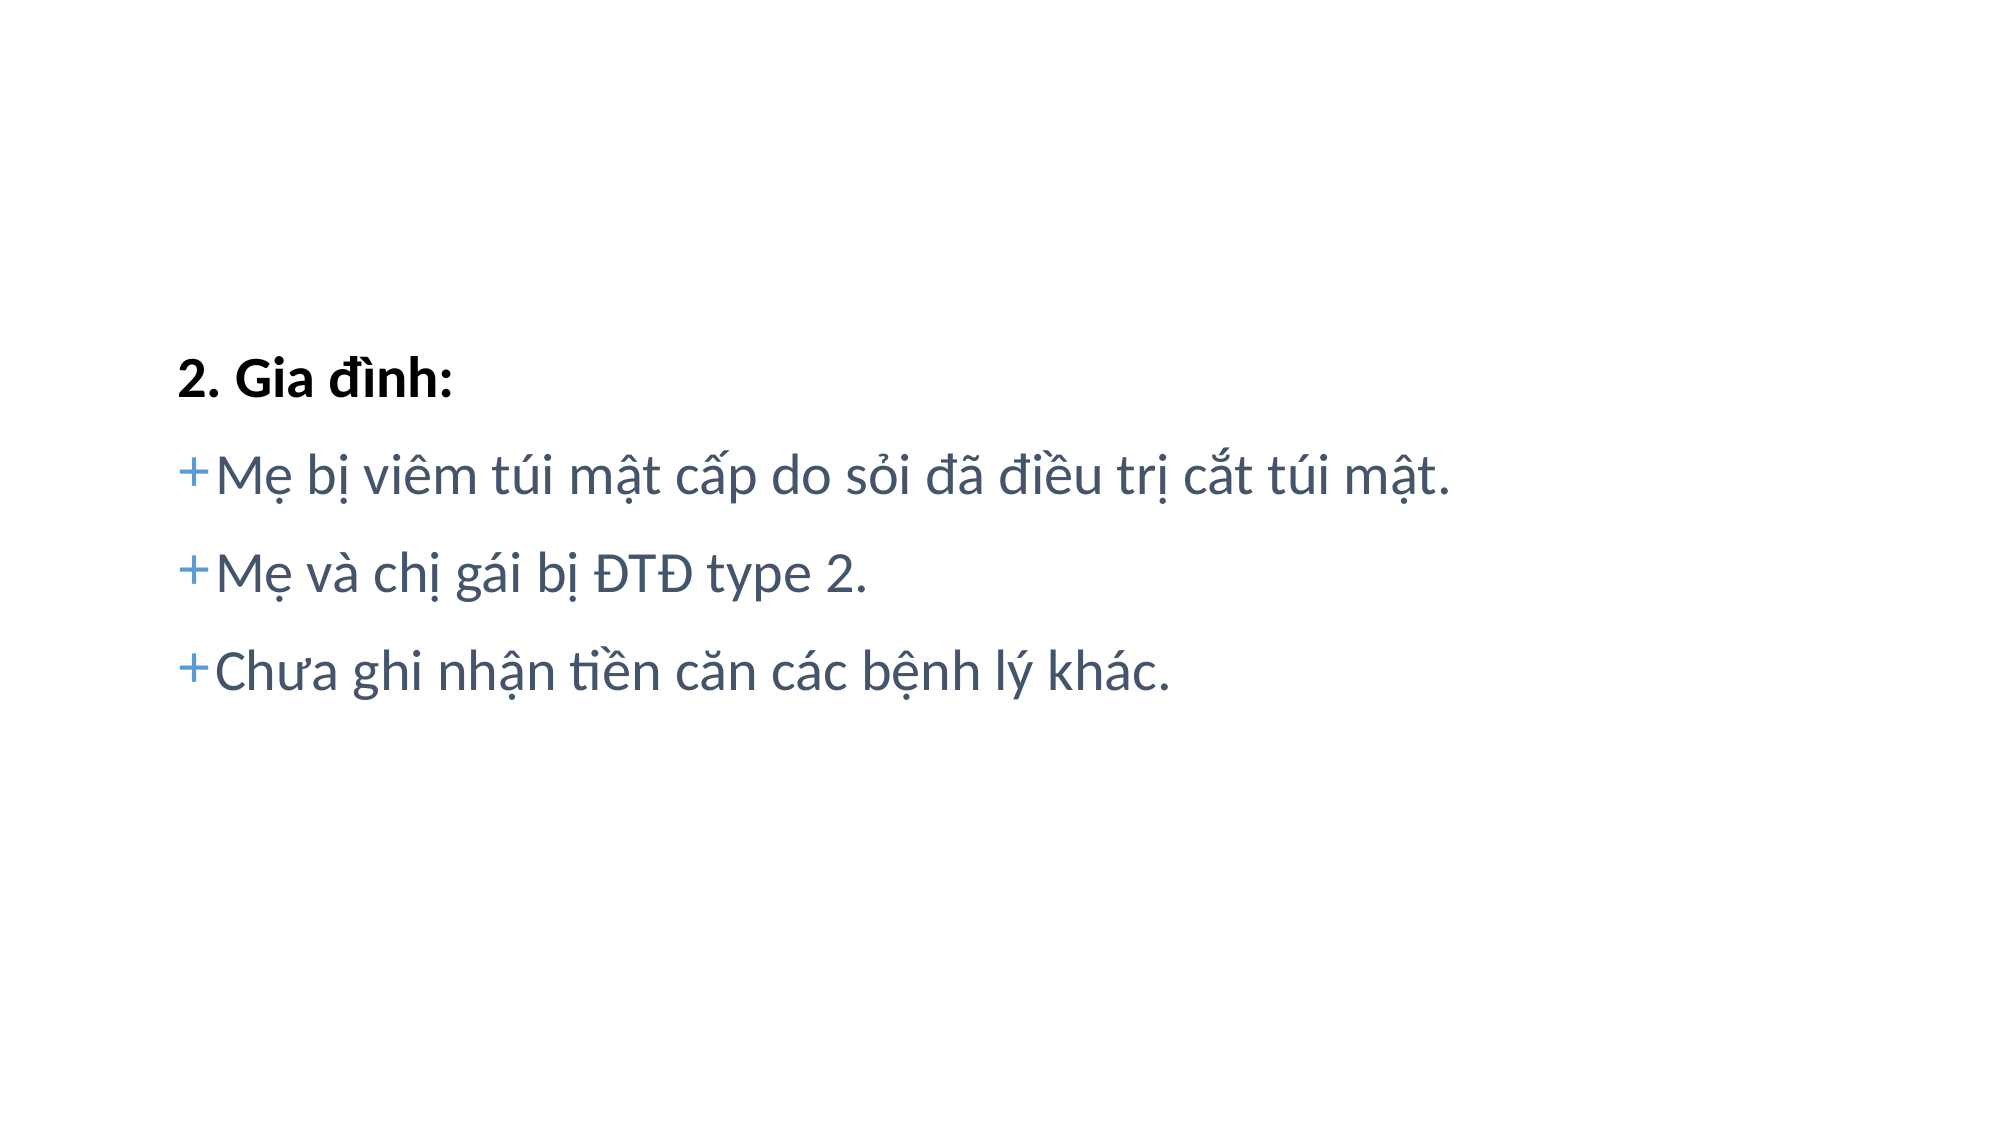

#

2. Gia đình:
Mẹ bị viêm túi mật cấp do sỏi đã điều trị cắt túi mật.
Mẹ và chị gái bị ĐTĐ type 2.
Chưa ghi nhận tiền căn các bệnh lý khác.